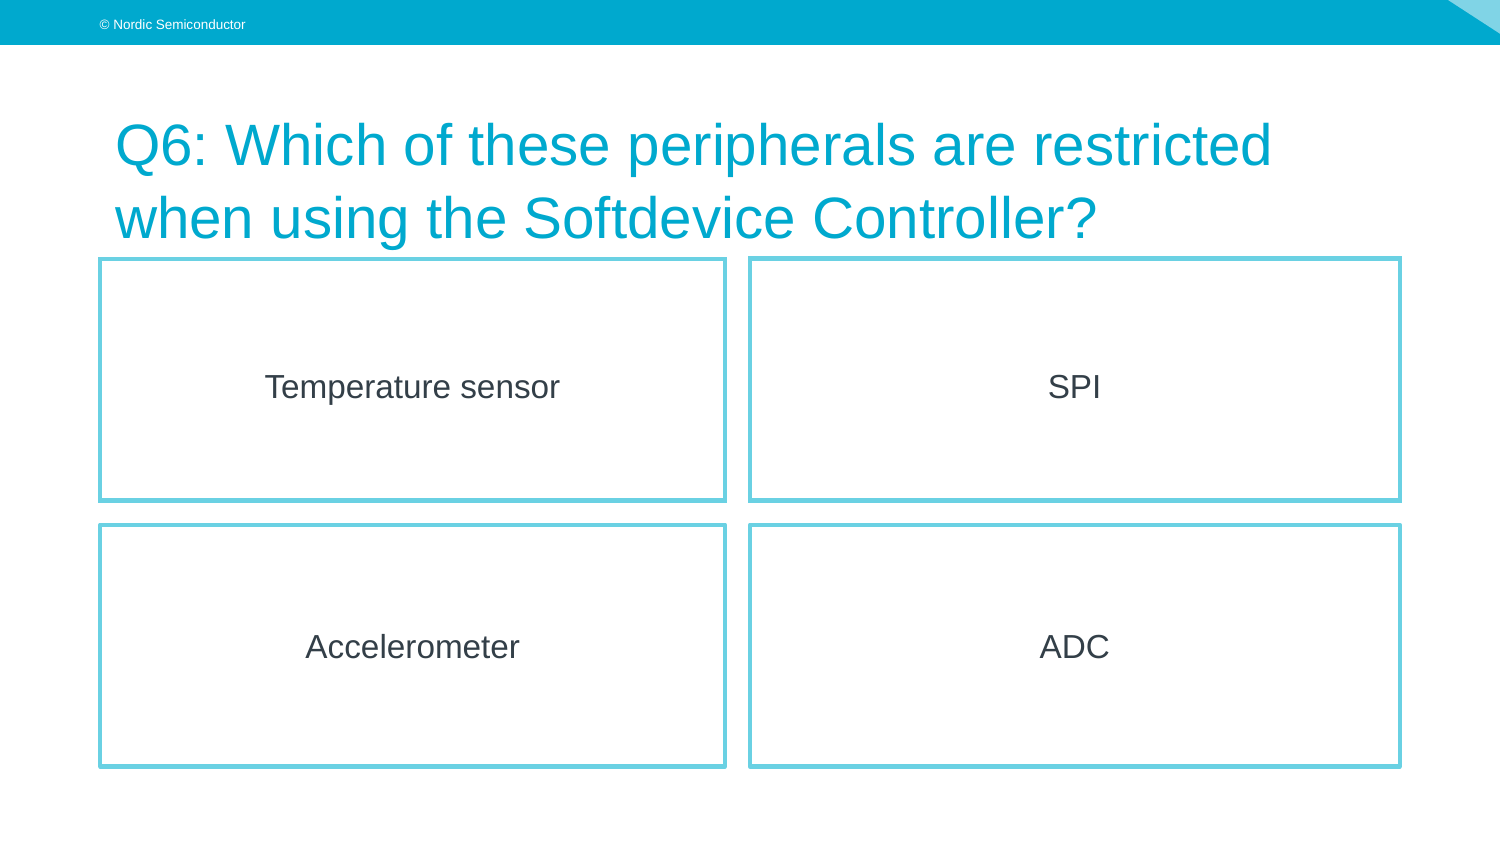

# Q6: Which of these peripherals are restricted when using the Softdevice Controller?
SPI
Temperature sensor
Accelerometer
ADC